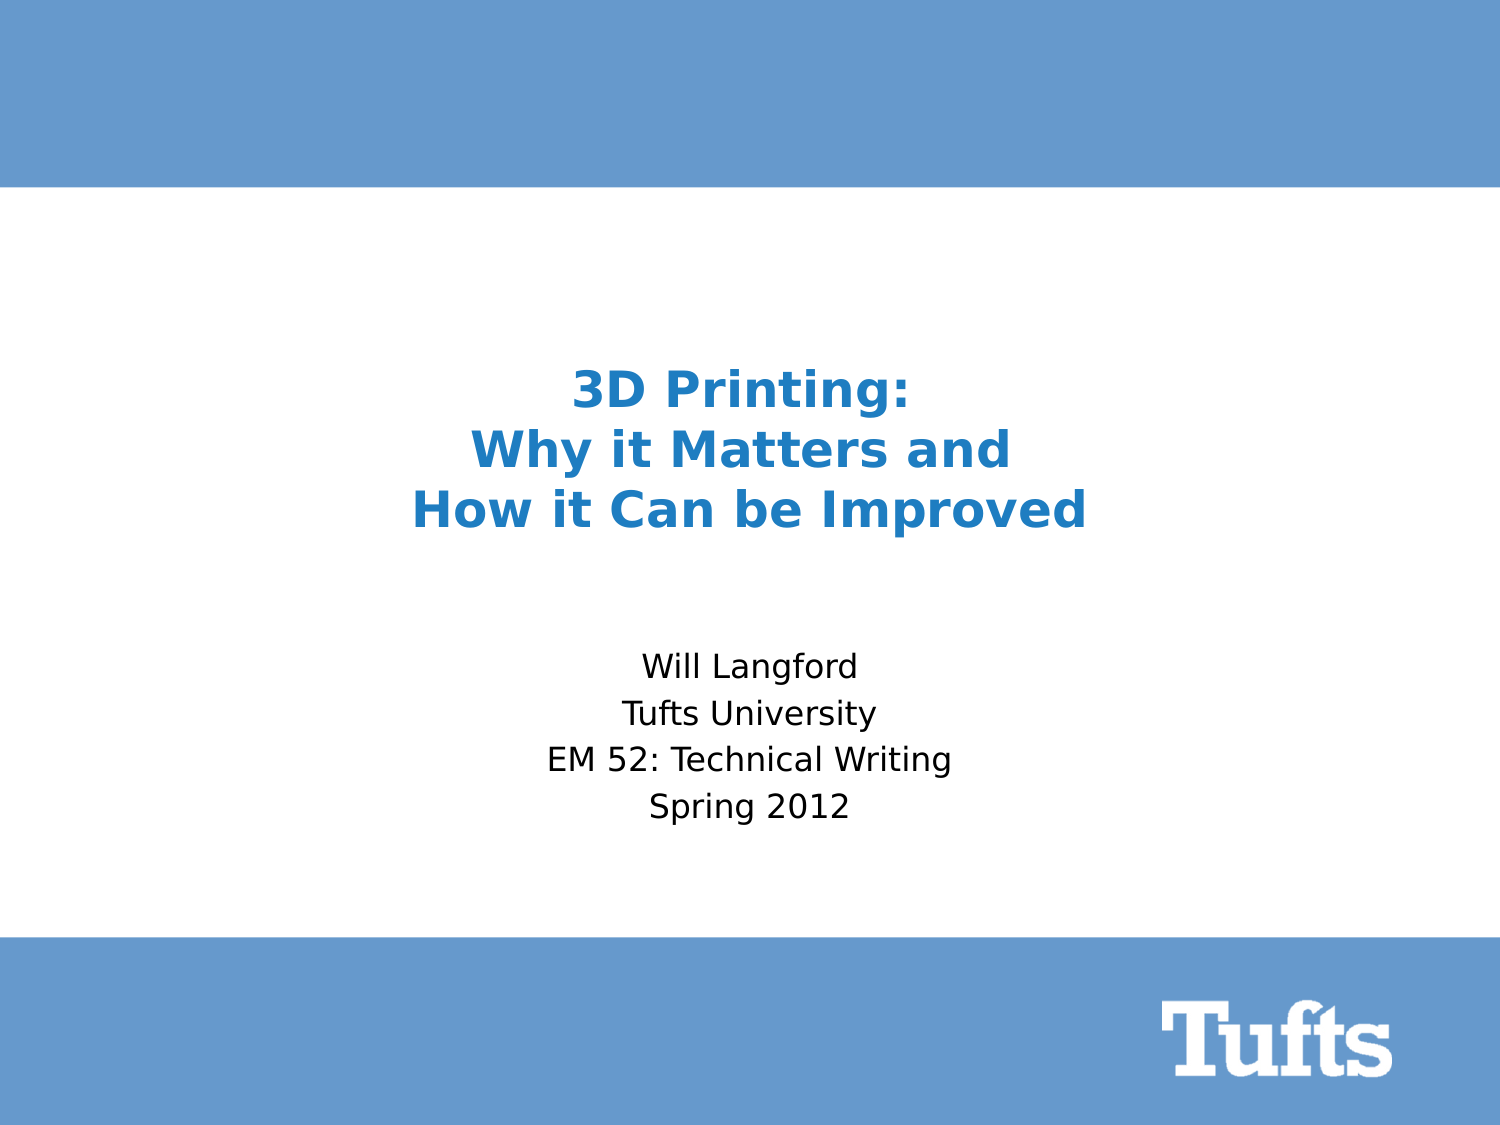

# 3D Printing: Why it Matters and How it Can be Improved
Will Langford
Tufts University
EM 52: Technical Writing
Spring 2012